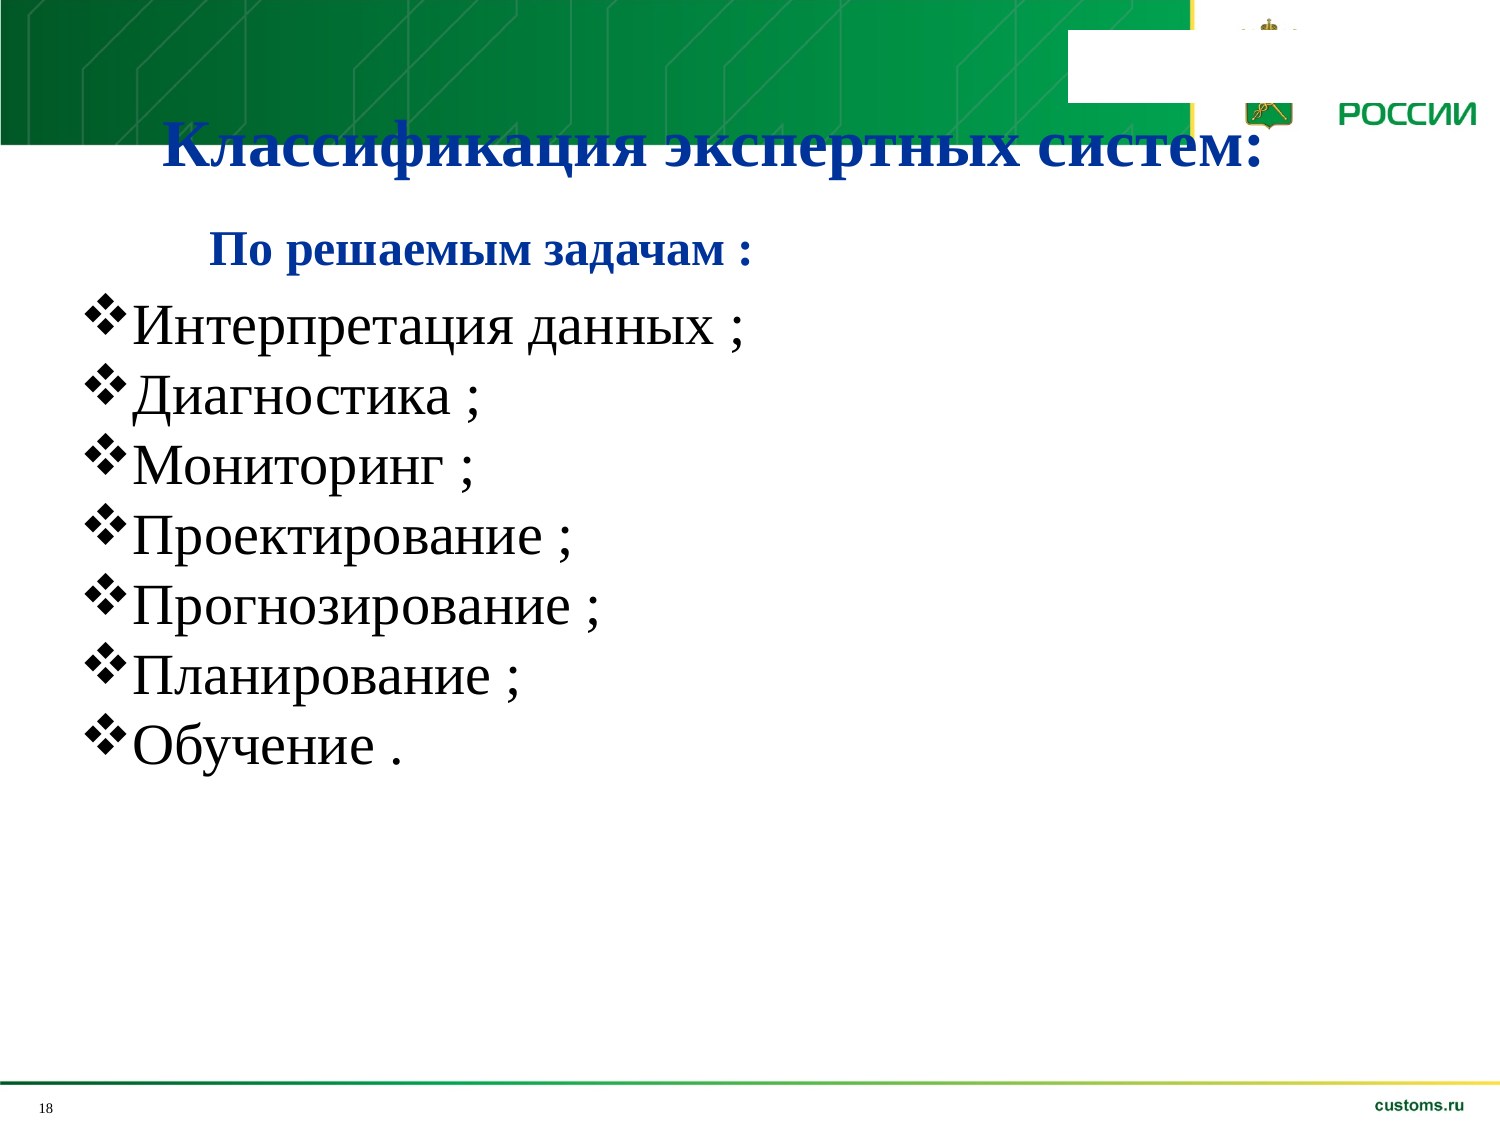

Классификация экспертных систем:
По решаемым задачам :
Интерпретация данных ;
Диагностика ;
Мониторинг ;
Проектирование ;
Прогнозирование ;
Планирование ;
Обучение .
18